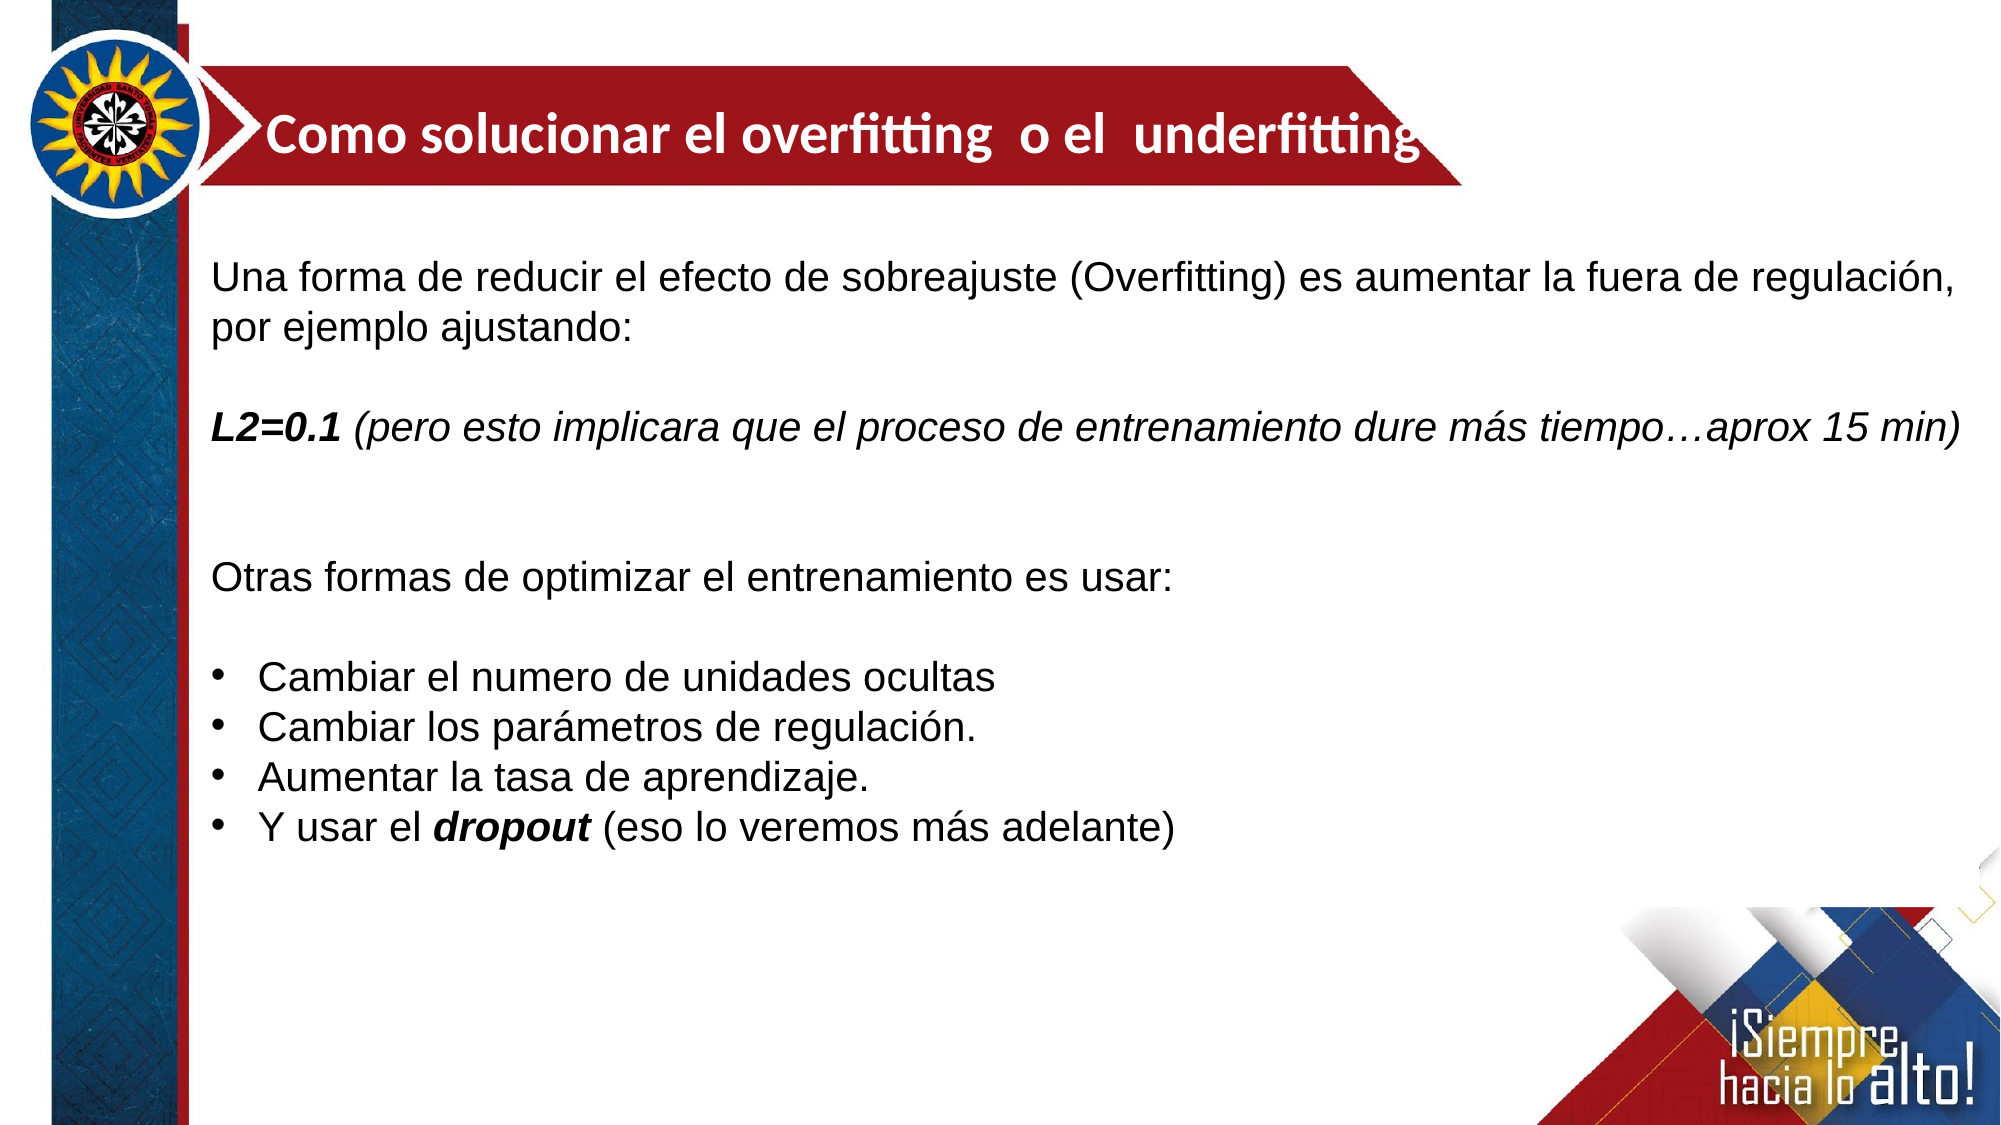

Como solucionar el overfitting  o el  underfitting
Una forma de reducir el efecto de sobreajuste (Overfitting) es aumentar la fuera de regulación, por ejemplo ajustando:

L2=0.1 (pero esto implicara que el proceso de entrenamiento dure más tiempo…aprox 15 min)

Otras formas de optimizar el entrenamiento es usar:

Cambiar el numero de unidades ocultas
Cambiar los parámetros de regulación.
Aumentar la tasa de aprendizaje.
Y usar el dropout (eso lo veremos más adelante)